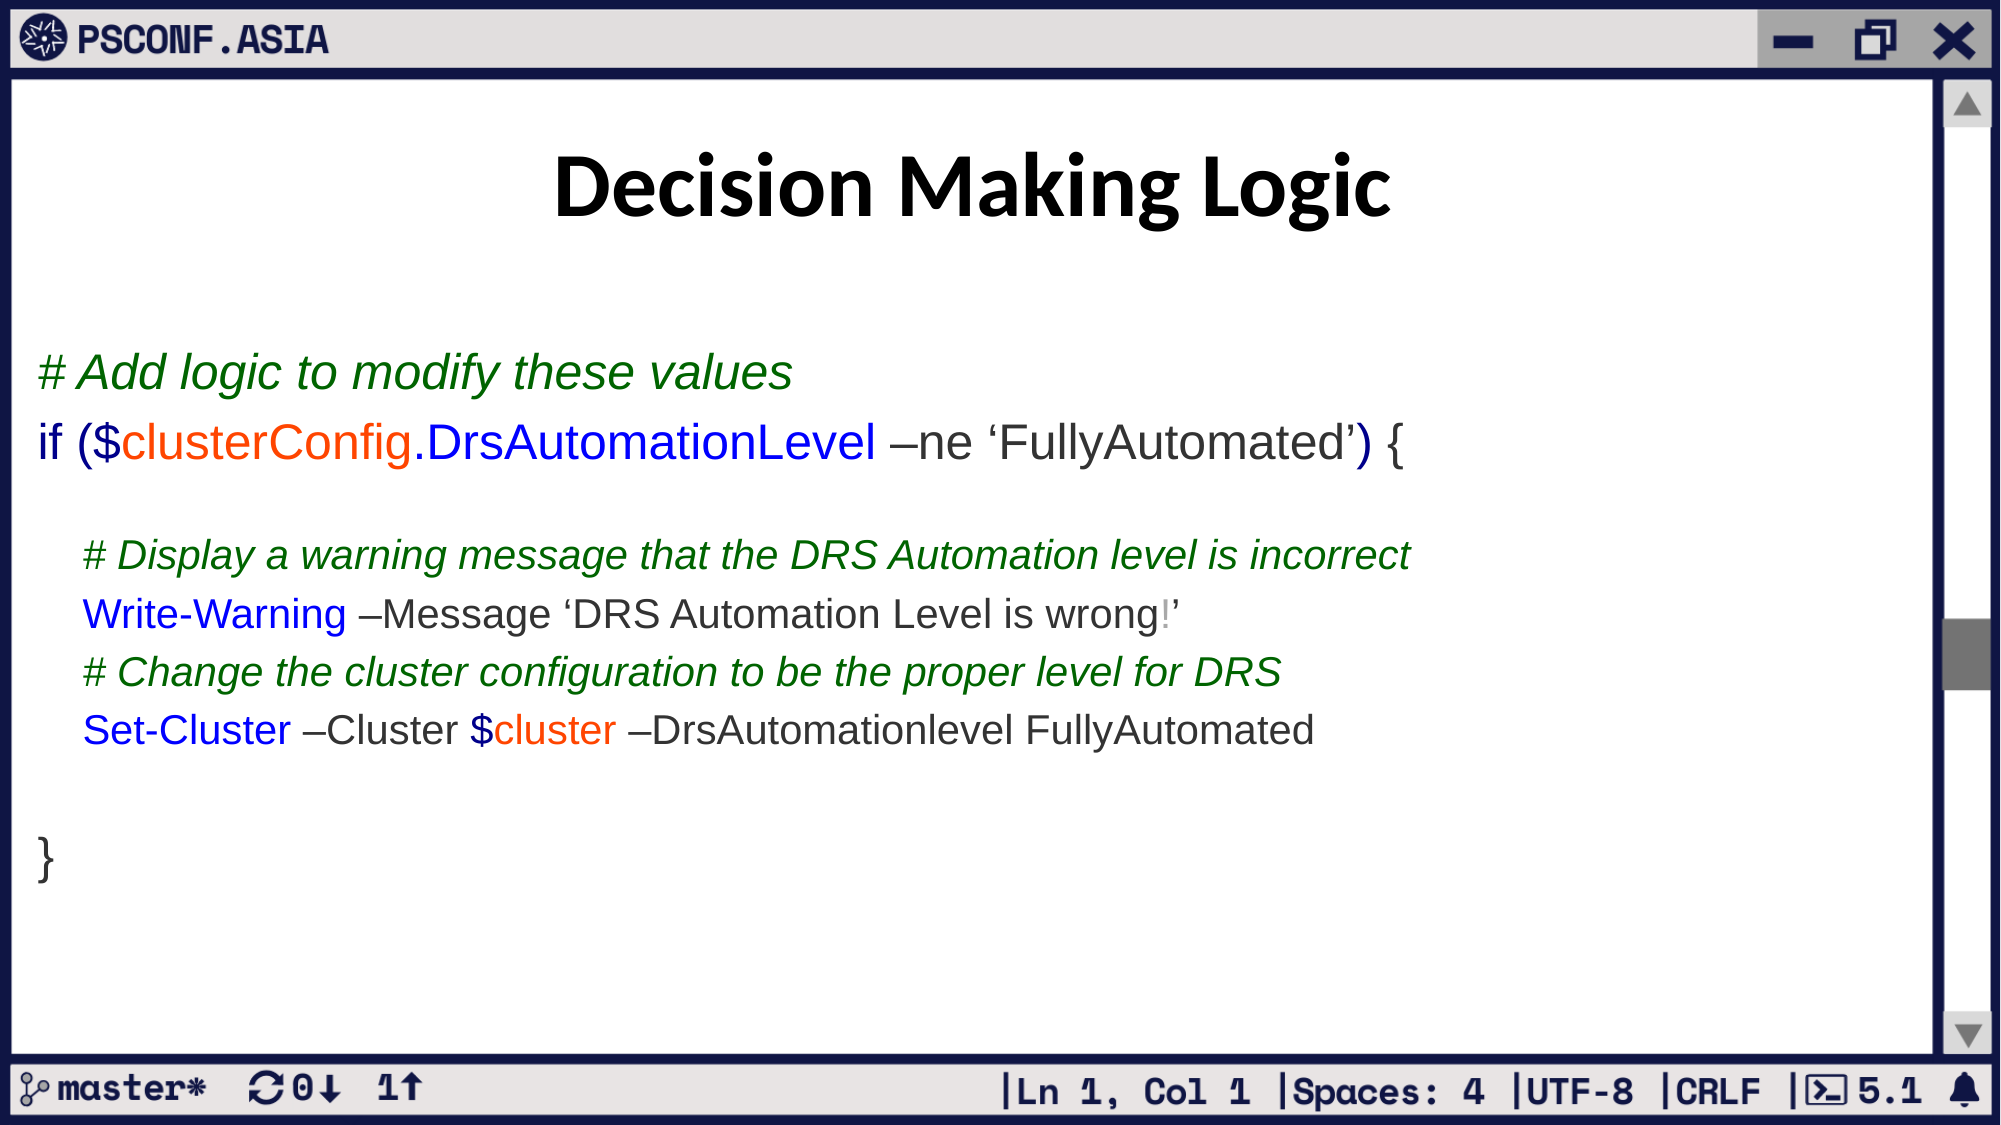

Decision Making Logic

# Add logic to modify these values
if ($clusterConfig.DrsAutomationLevel –ne ‘FullyAutomated’) {
# Display a warning message that the DRS Automation level is incorrect
Write-Warning –Message ‘DRS Automation Level is wrong!’
# Change the cluster configuration to be the proper level for DRS
Set-Cluster –Cluster $cluster –DrsAutomationlevel FullyAutomated
}